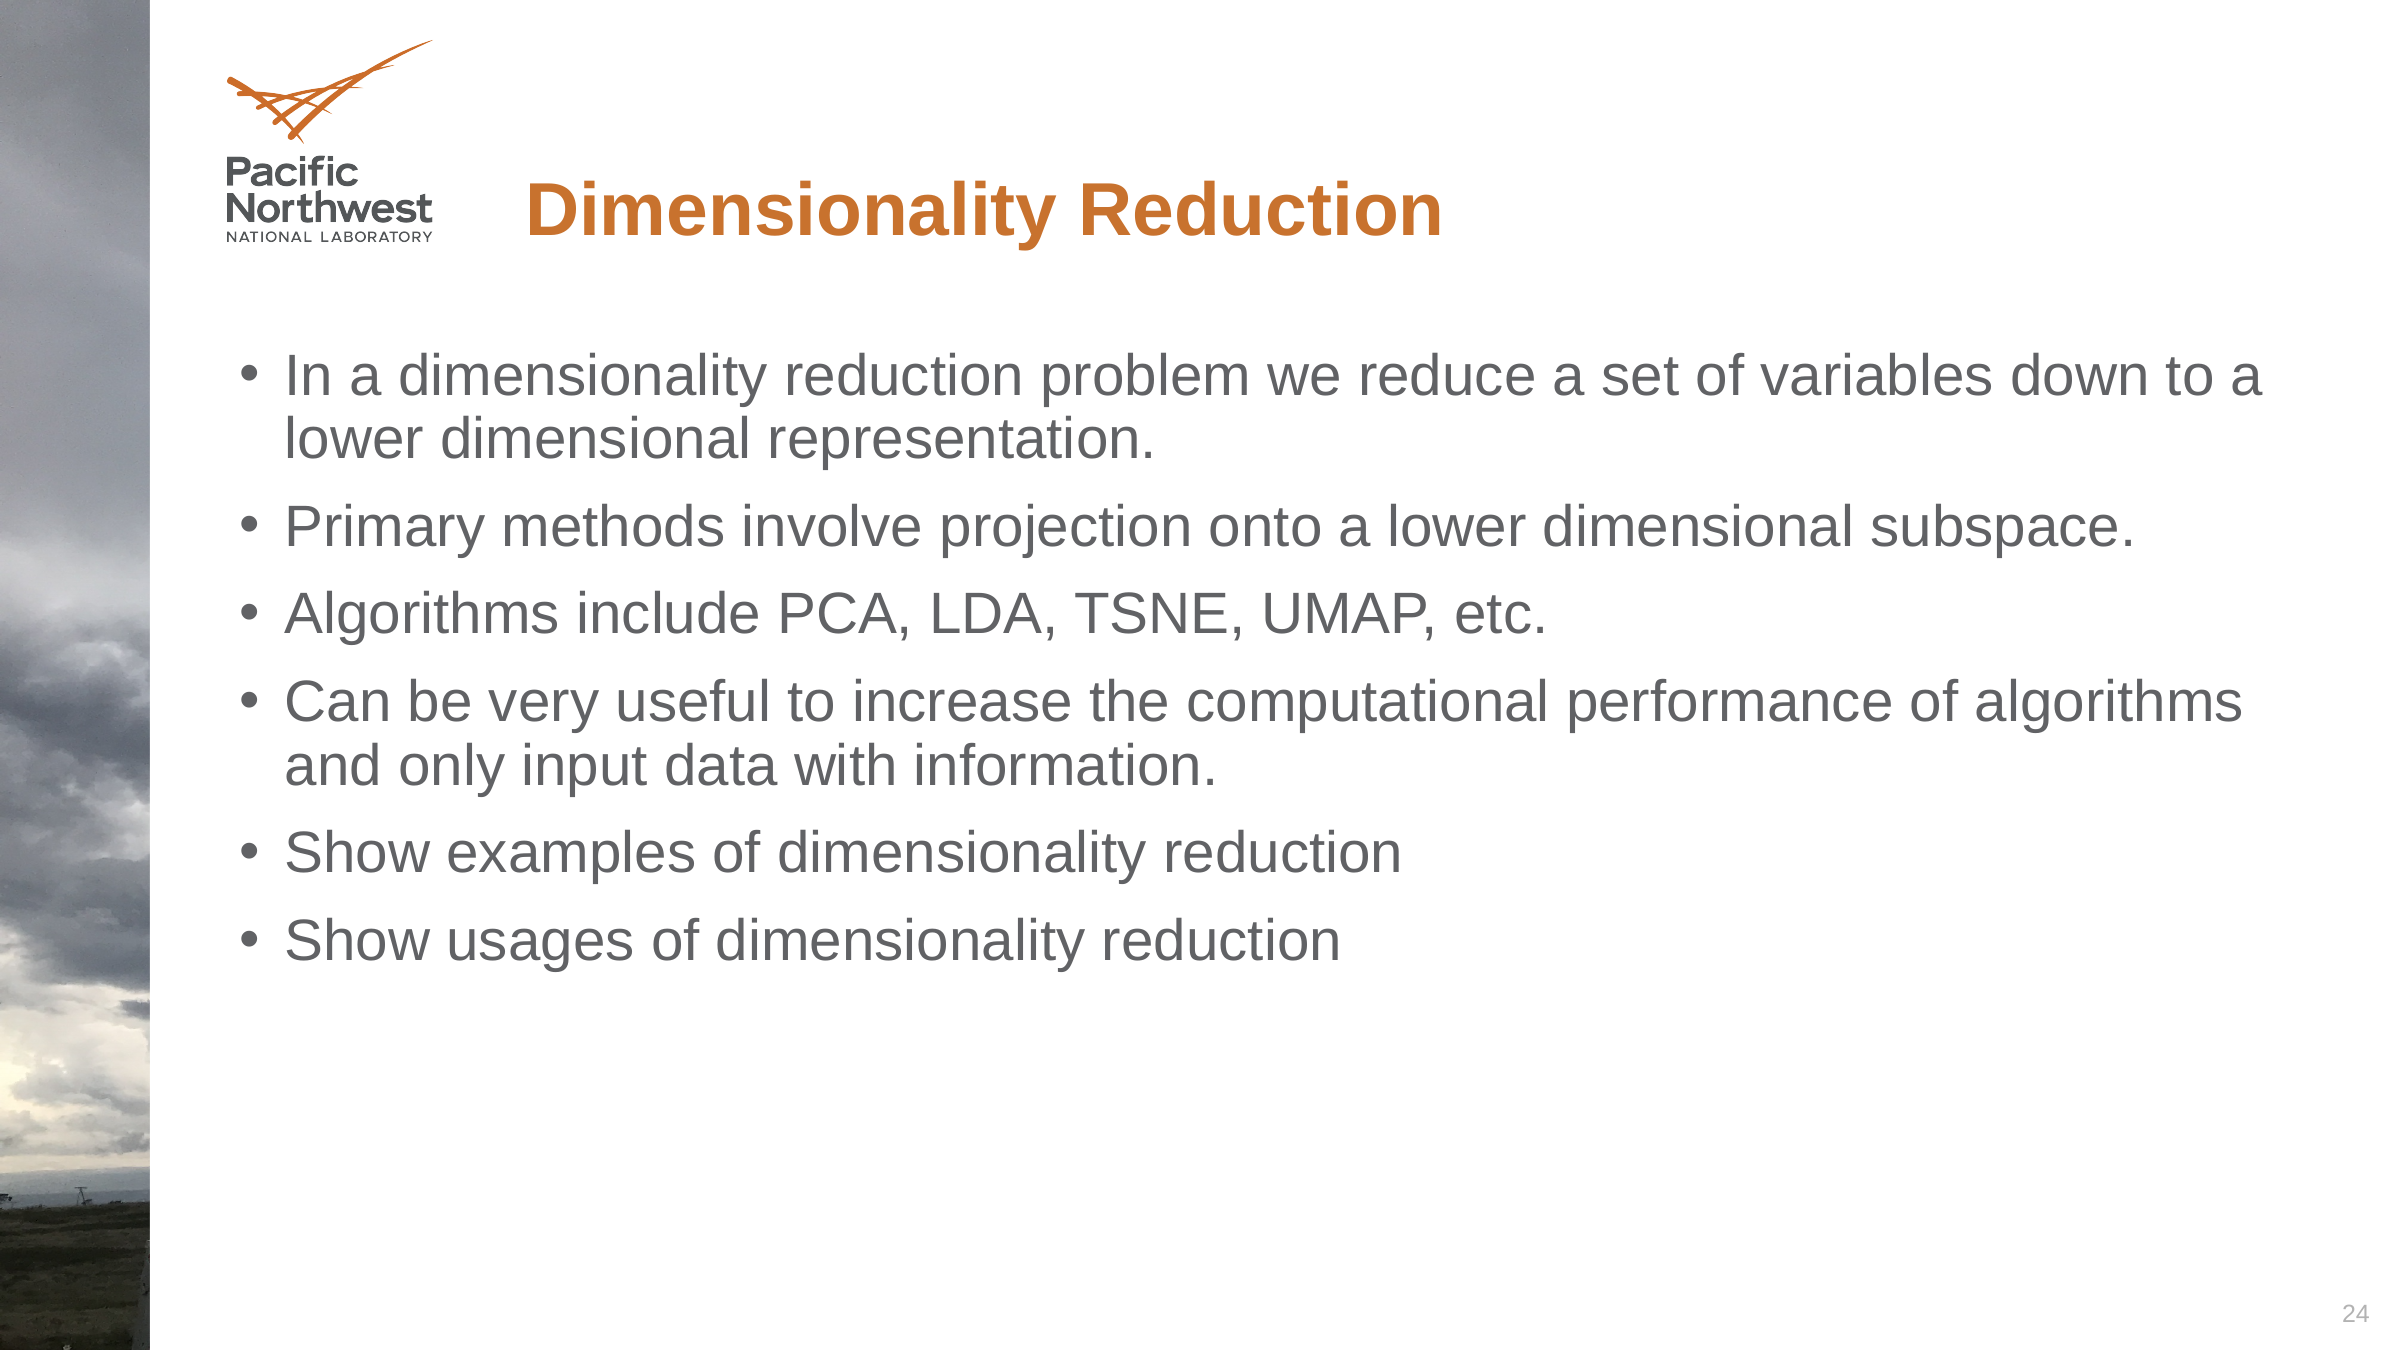

# Dimensionality Reduction
In a dimensionality reduction problem we reduce a set of variables down to a lower dimensional representation.
Primary methods involve projection onto a lower dimensional subspace.
Algorithms include PCA, LDA, TSNE, UMAP, etc.
Can be very useful to increase the computational performance of algorithms and only input data with information.
Show examples of dimensionality reduction
Show usages of dimensionality reduction
24